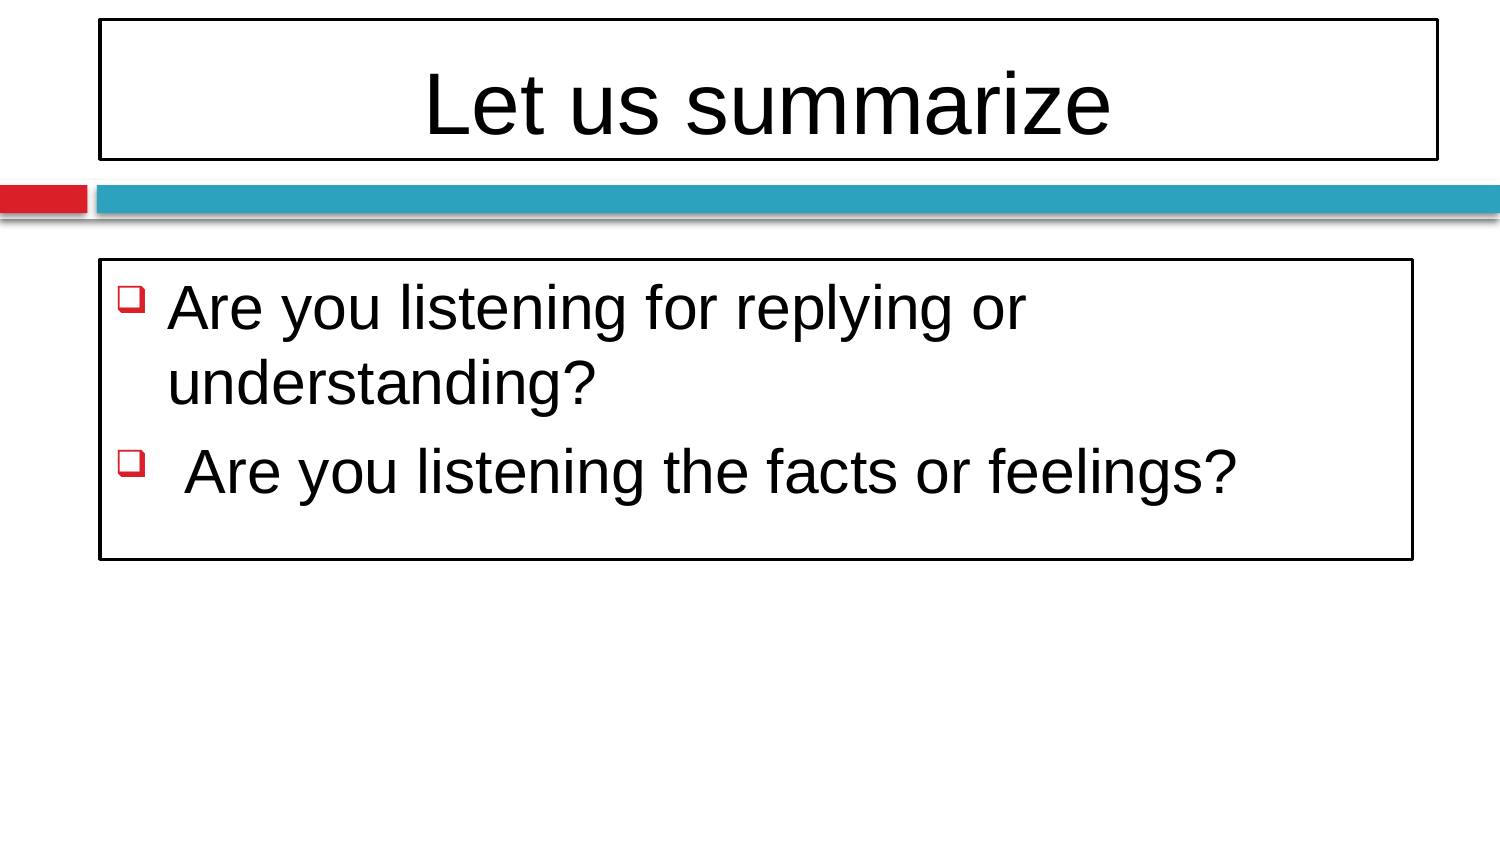

# Let us summarize
Are you listening for replying or understanding?
 Are you listening the facts or feelings?